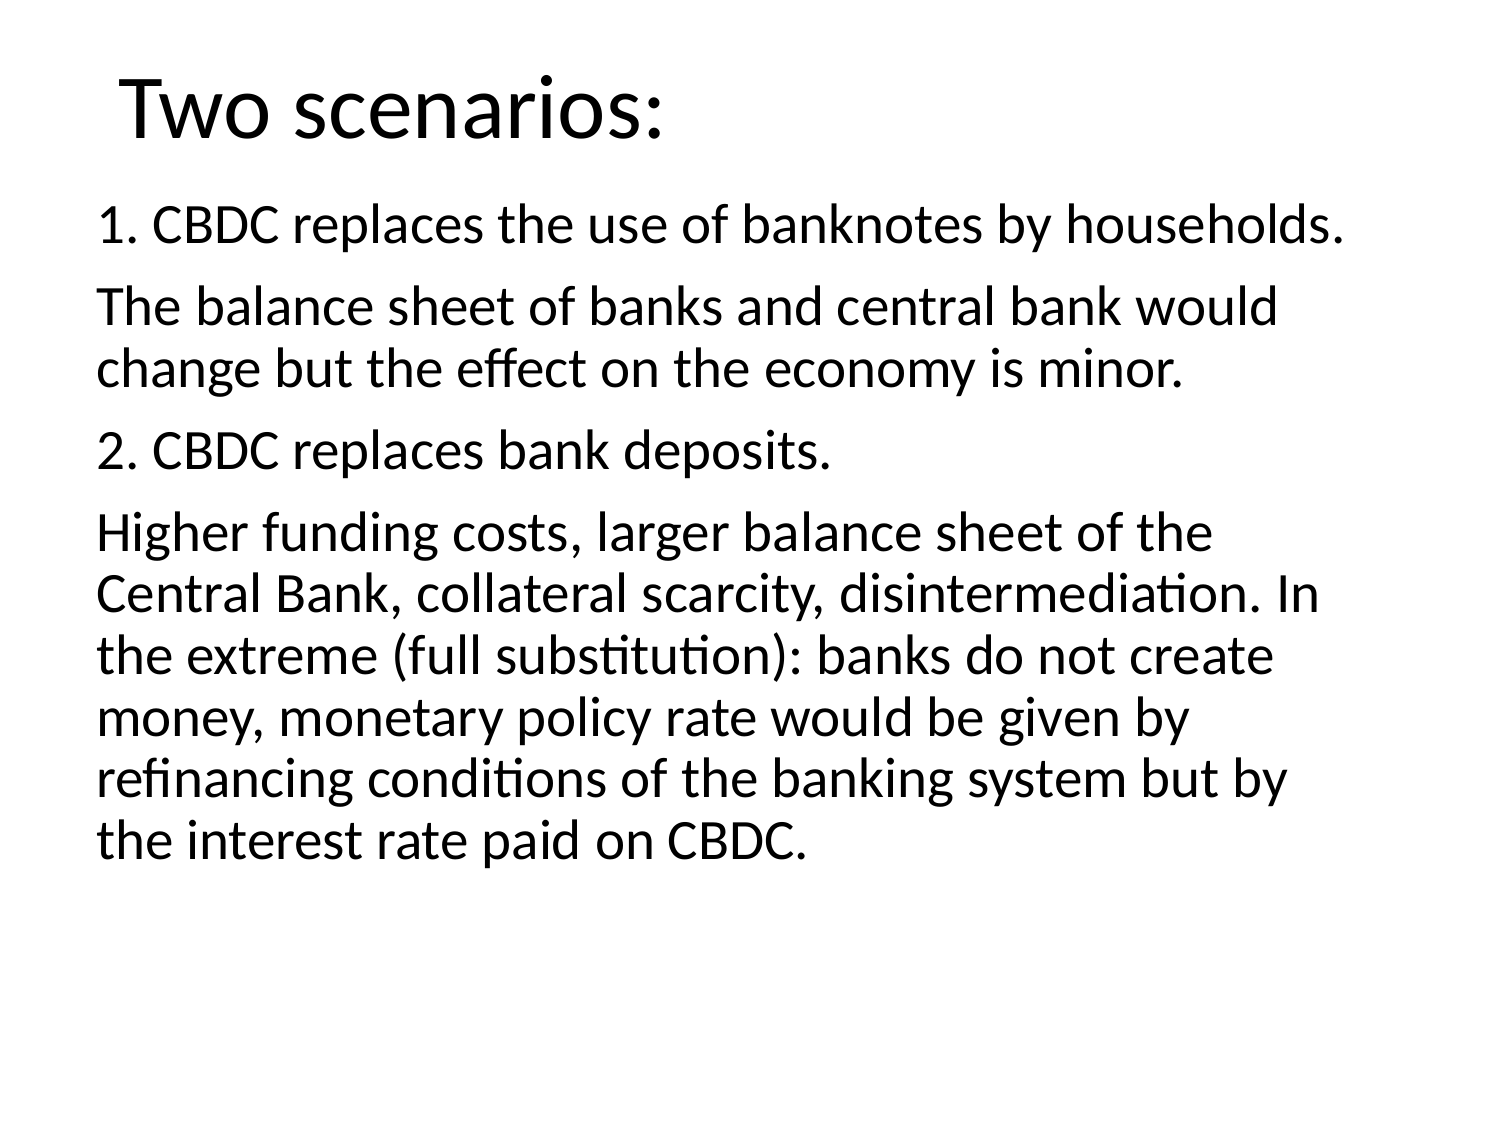

# Two scenarios:
1. CBDC replaces the use of banknotes by households.
The balance sheet of banks and central bank would change but the effect on the economy is minor.
2. CBDC replaces bank deposits.
Higher funding costs, larger balance sheet of the Central Bank, collateral scarcity, disintermediation. In the extreme (full substitution): banks do not create money, monetary policy rate would be given by refinancing conditions of the banking system but by the interest rate paid on CBDC.